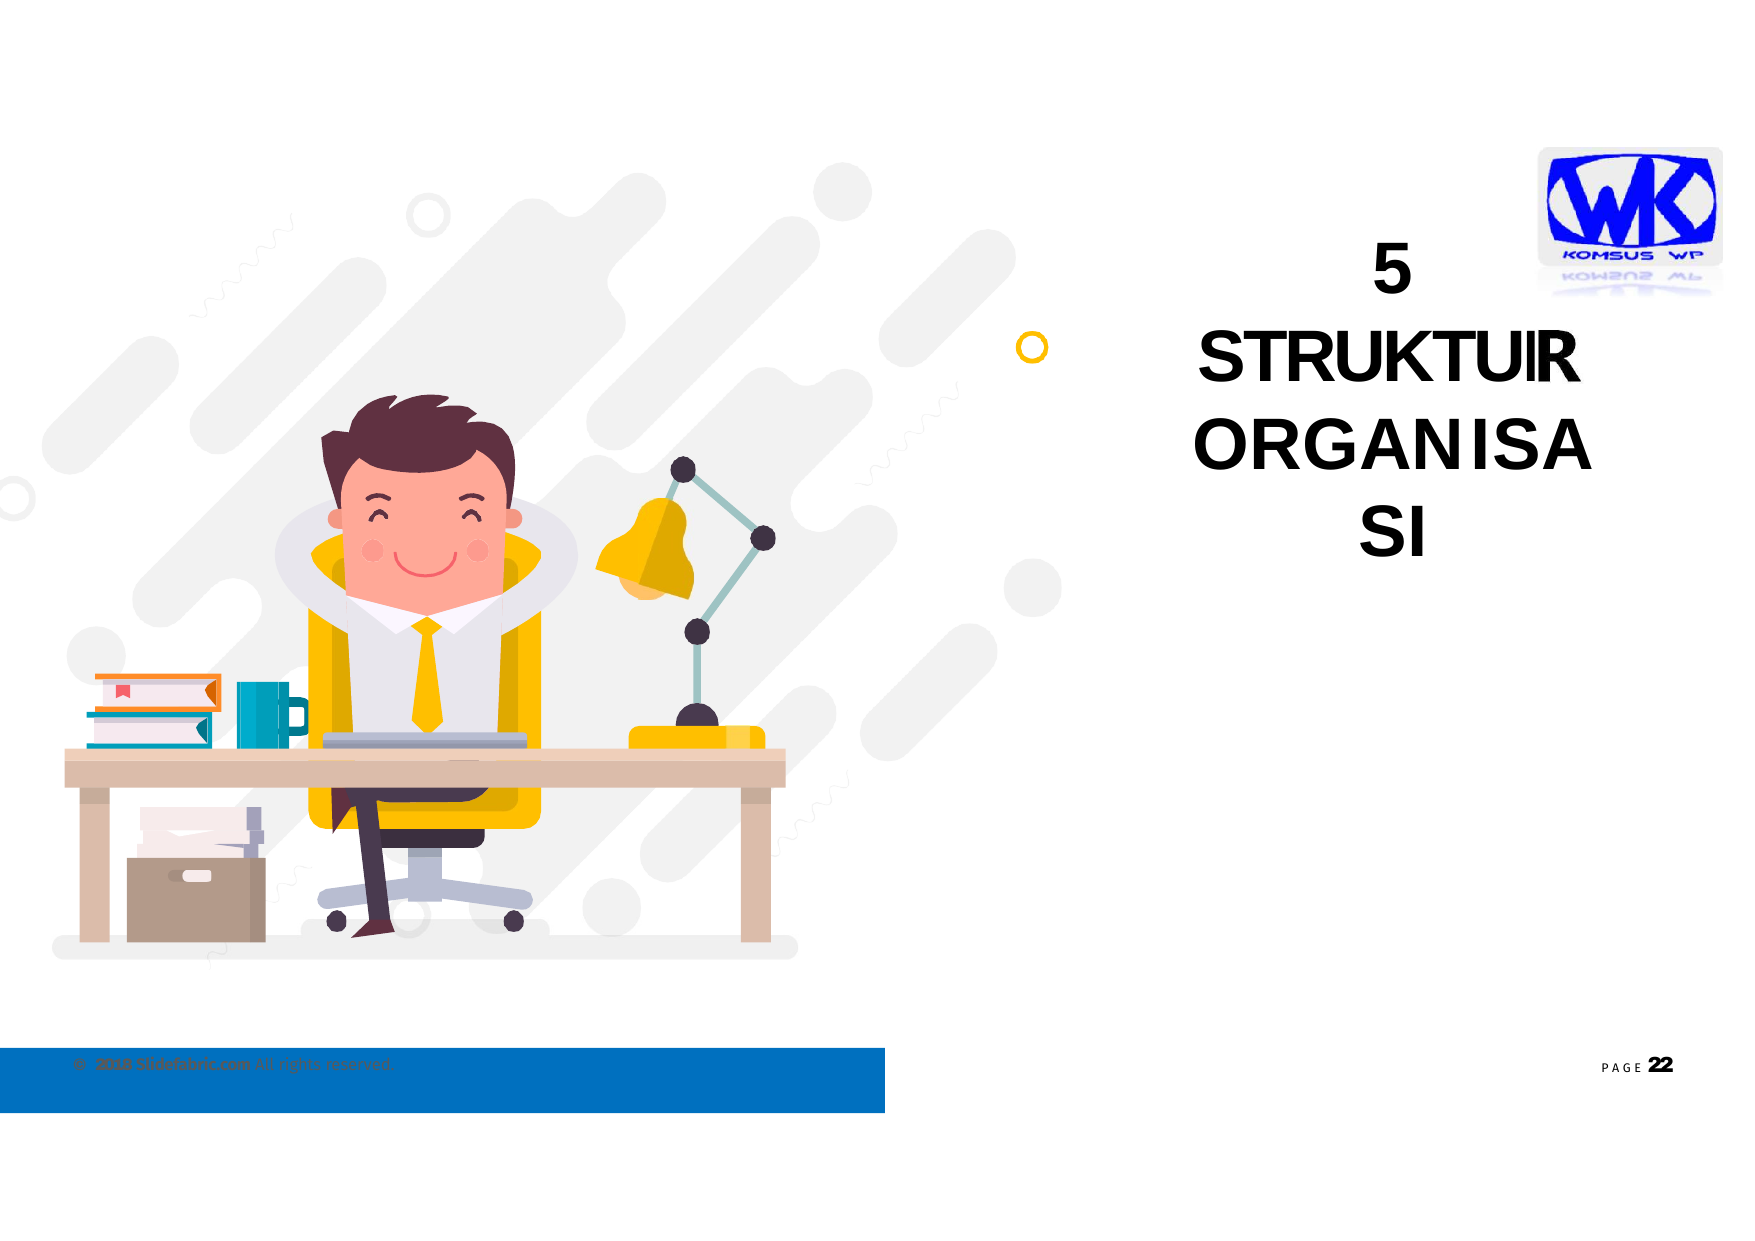

5
STRUKTUR  ORGANISASI

P A G E 22

© 2018 Slidefabric.com All rights reserved.